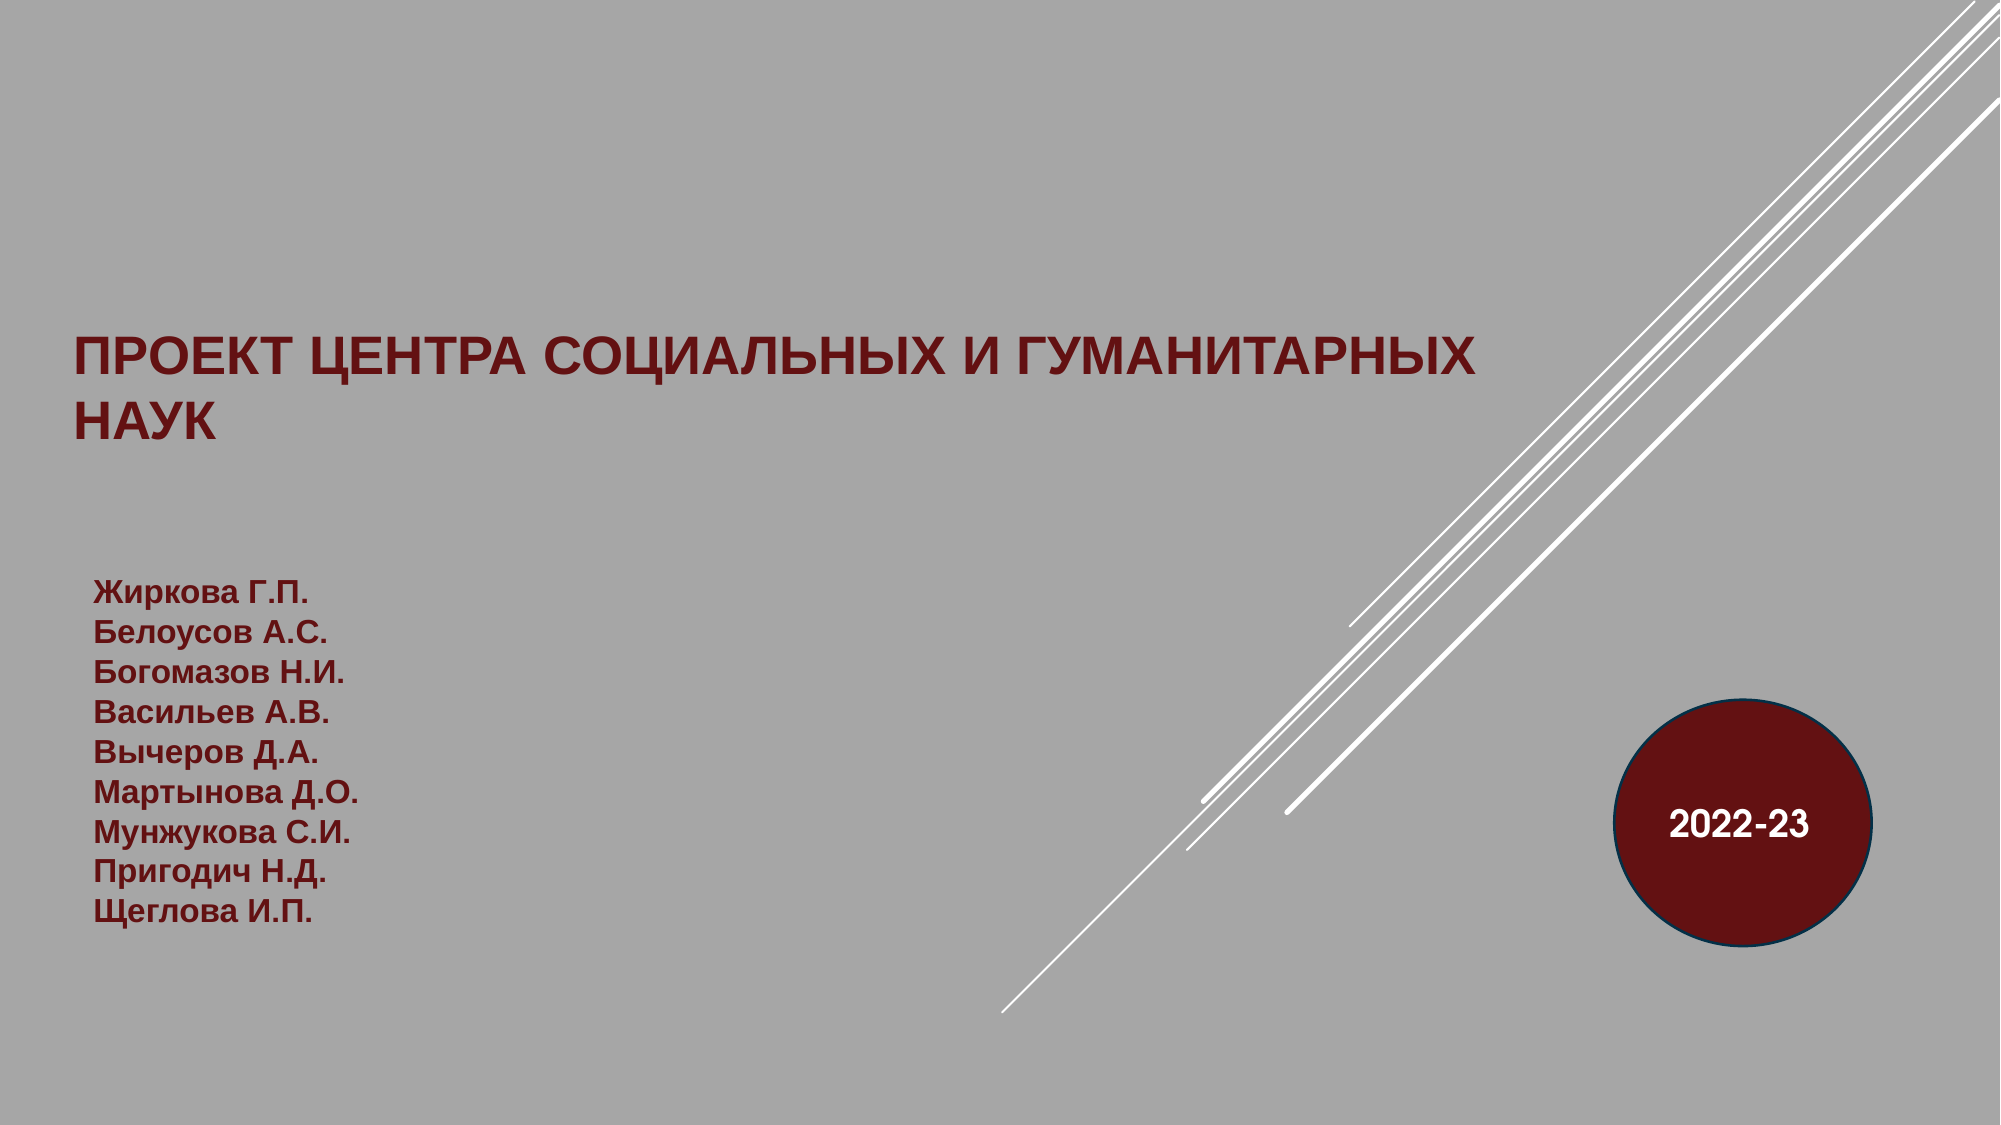

ПРОЕКТ ЦЕНТРА СОЦИАЛЬНЫХ И ГУМАНИТАРНЫХ НАУК
Жиркова Г.П.
Белоусов А.С.
Богомазов Н.И.
Васильев А.В.
Вычеров Д.А.
Мартынова Д.О.
Мунжукова С.И.
Пригодич Н.Д.
Щеглова И.П.

2022-23